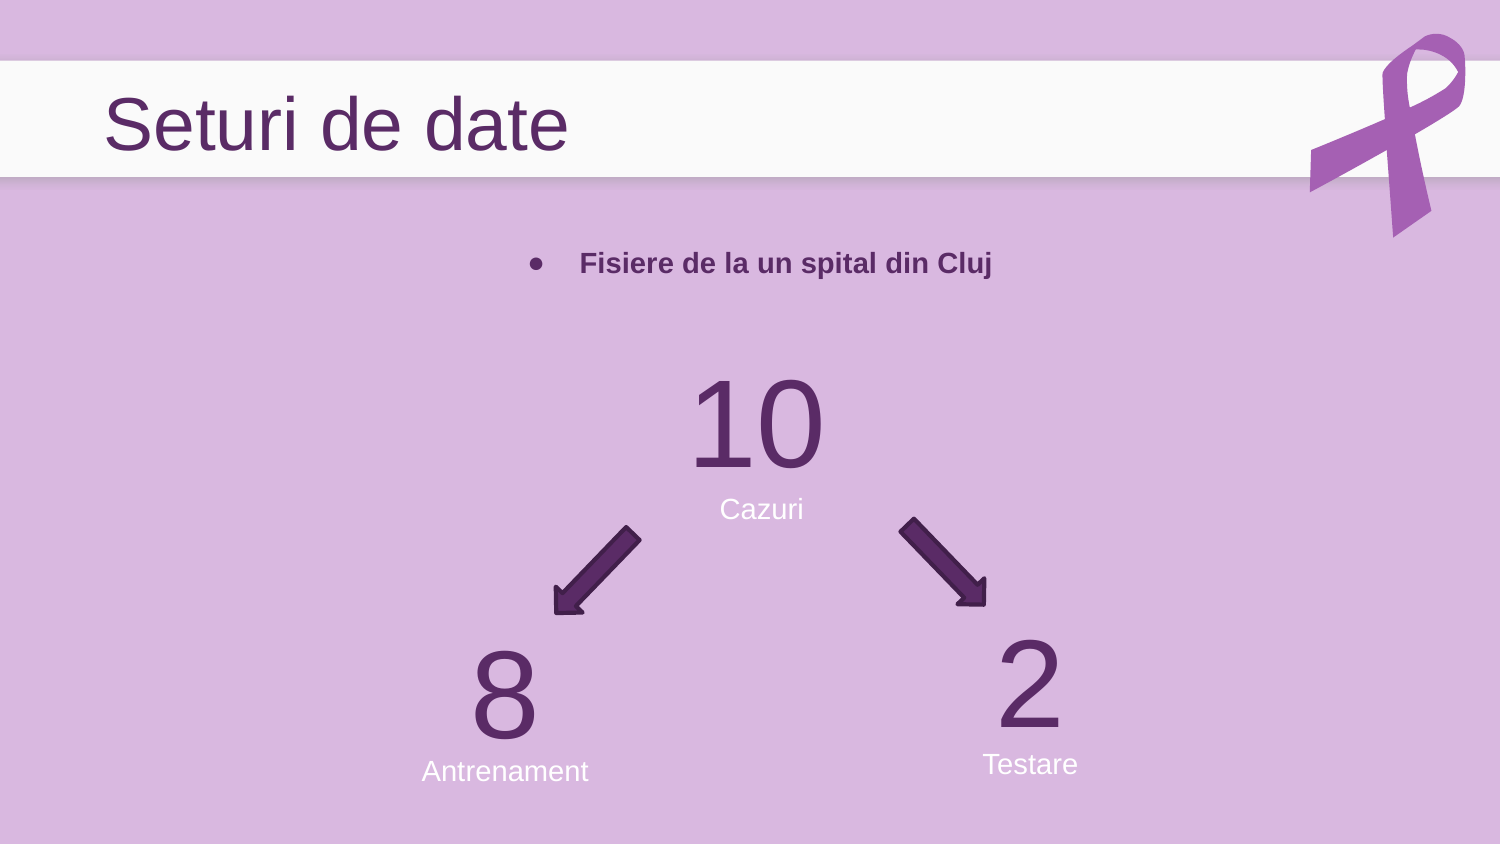

Seturi de date
Fisiere de la un spital din Cluj
# 10
Cazuri

2
8
Testare
Antrenament